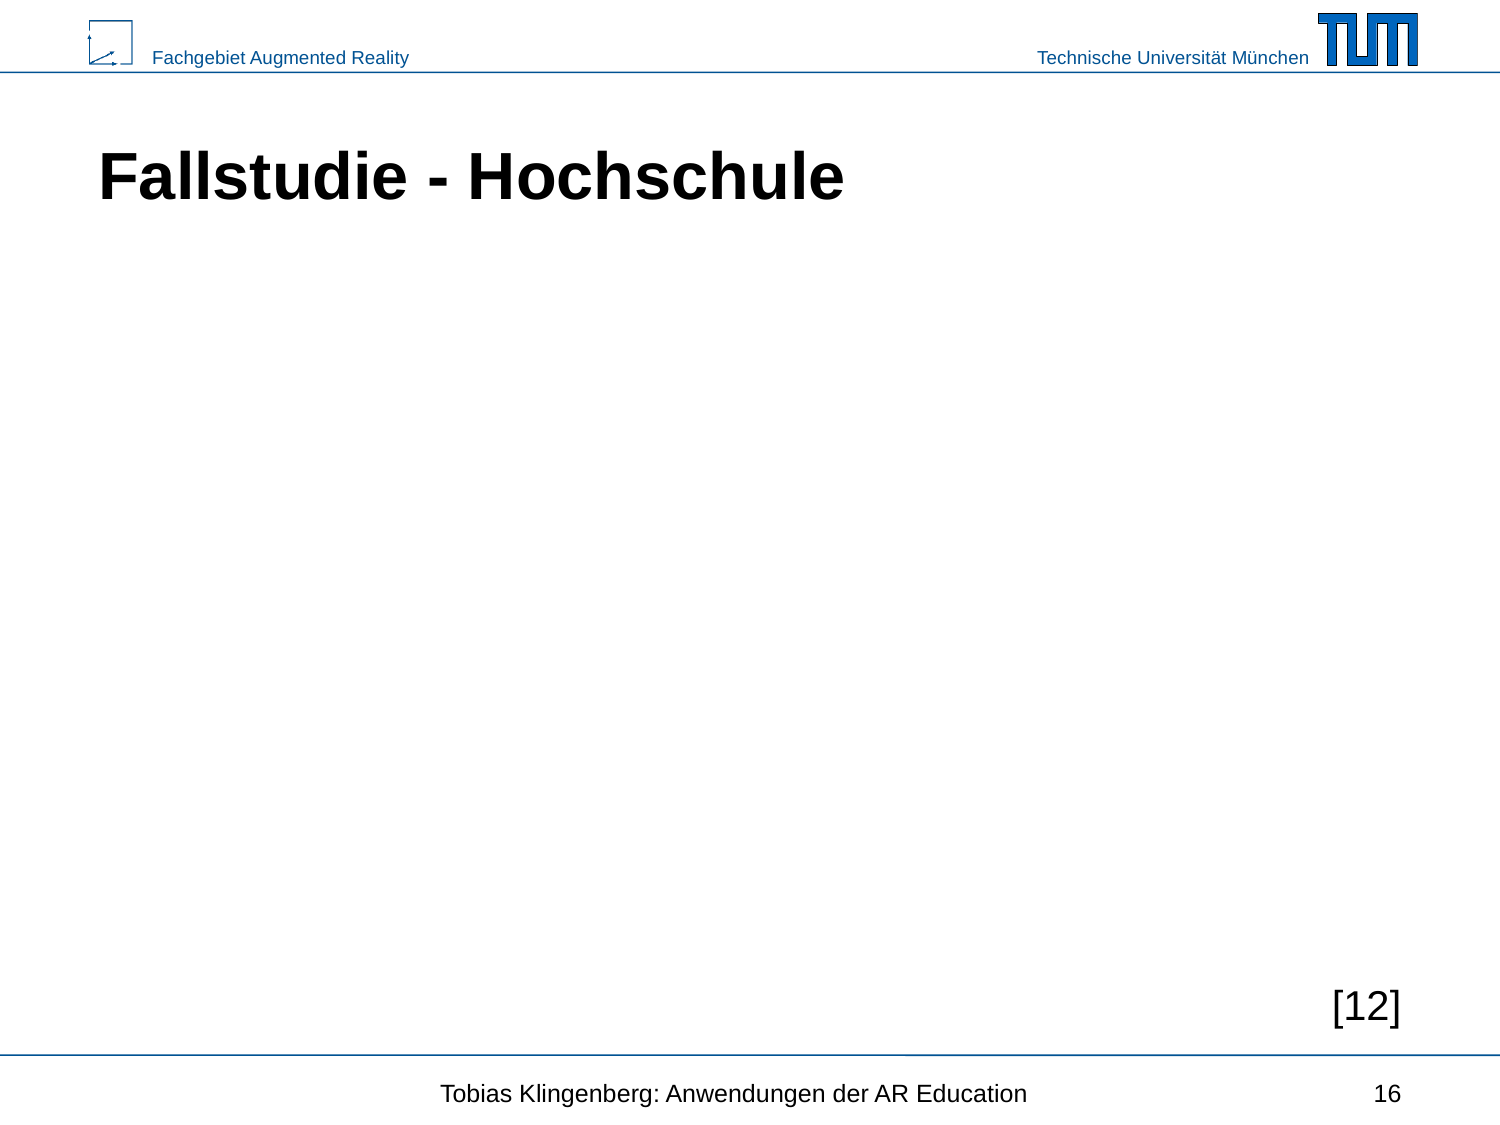

# Fallstudie - Hochschule

[12]
Tobias Klingenberg: Anwendungen der AR Education
16